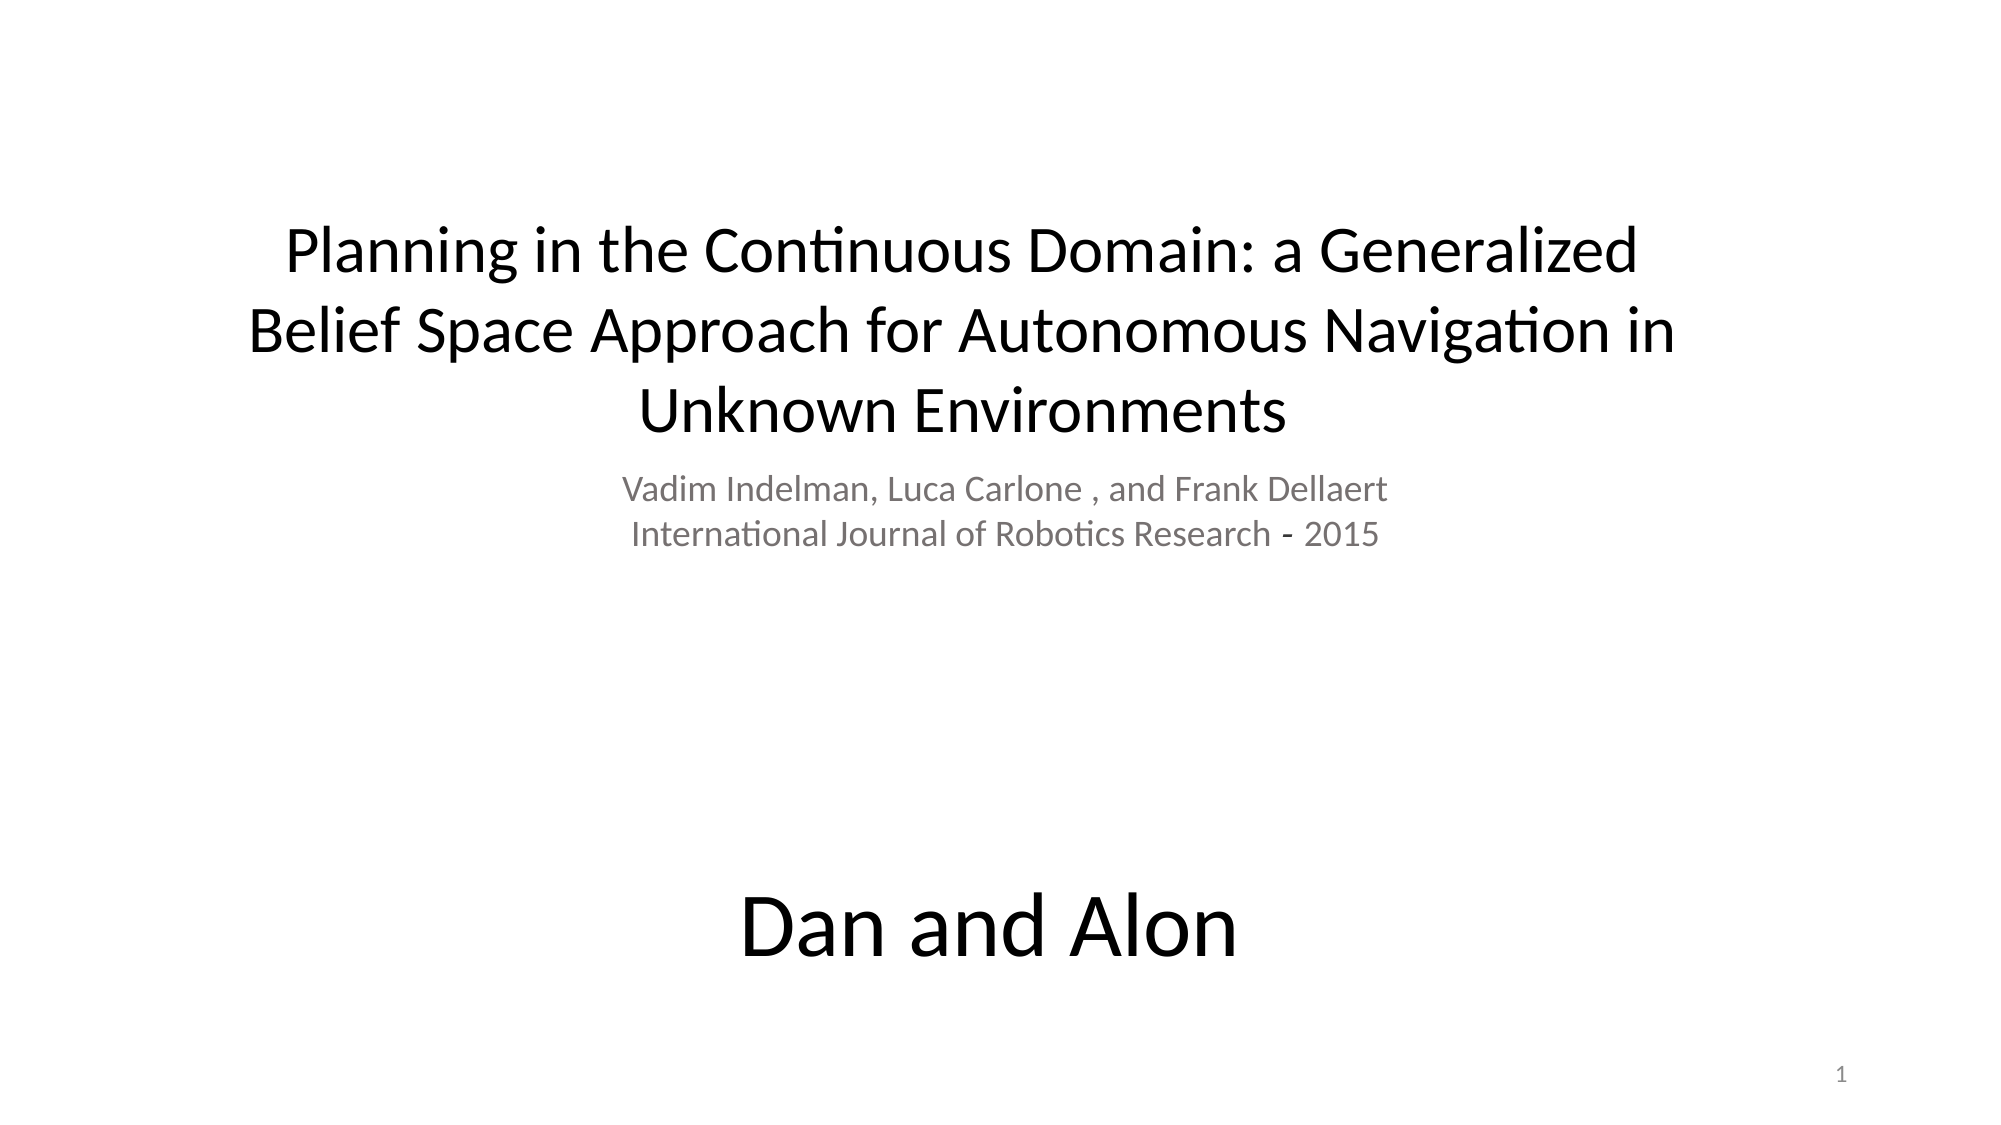

Planning in the Continuous Domain: a Generalized
Belief Space Approach for Autonomous Navigation in
Unknown Environments
Vadim Indelman, Luca Carlone , and Frank Dellaert
International Journal of Robotics Research - 2015
Dan and Alon
1